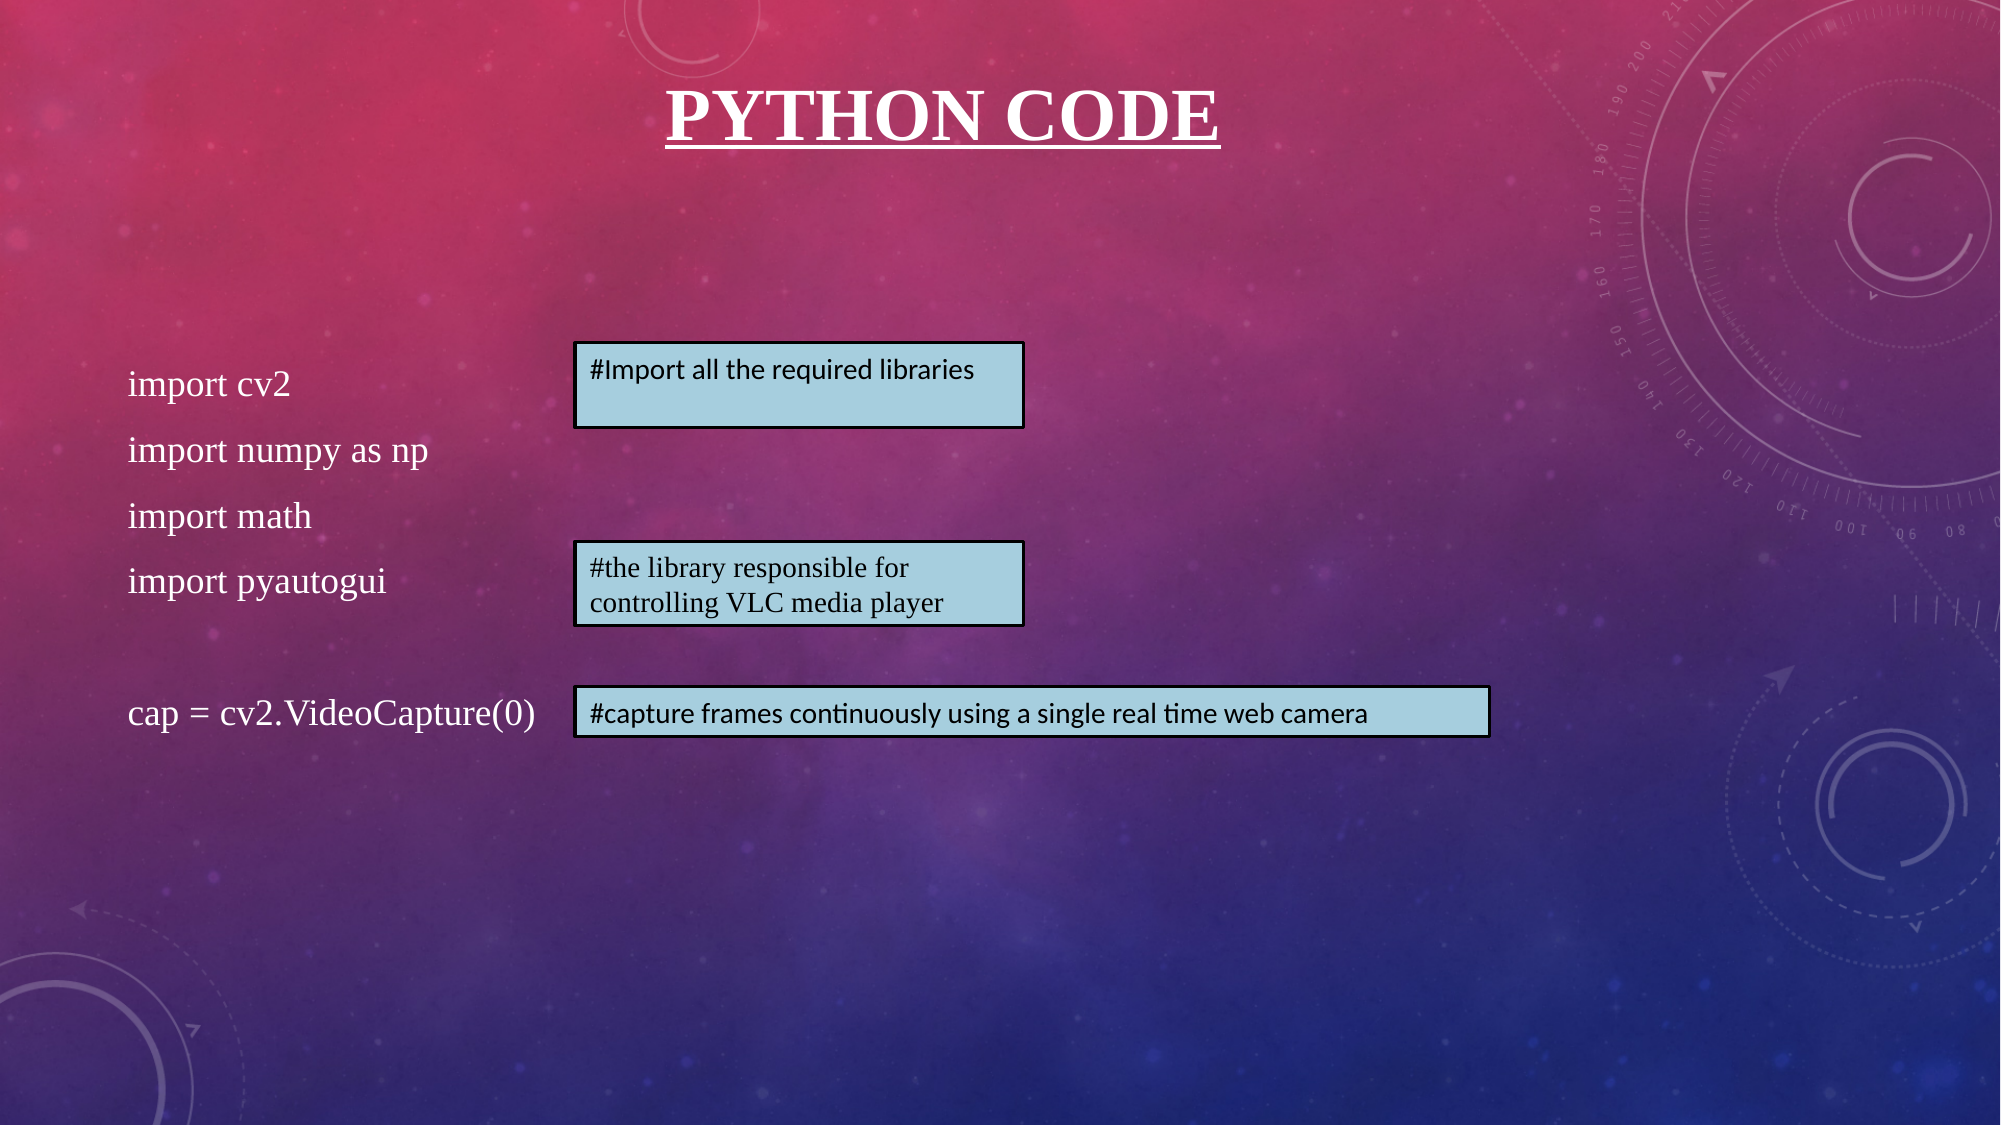

# Python CODE
import cv2
import numpy as np
import math
import pyautogui

cap = cv2.VideoCapture(0)
#Import all the required libraries

#the library responsible for controlling VLC media player
#capture frames continuously using a single real time web camera